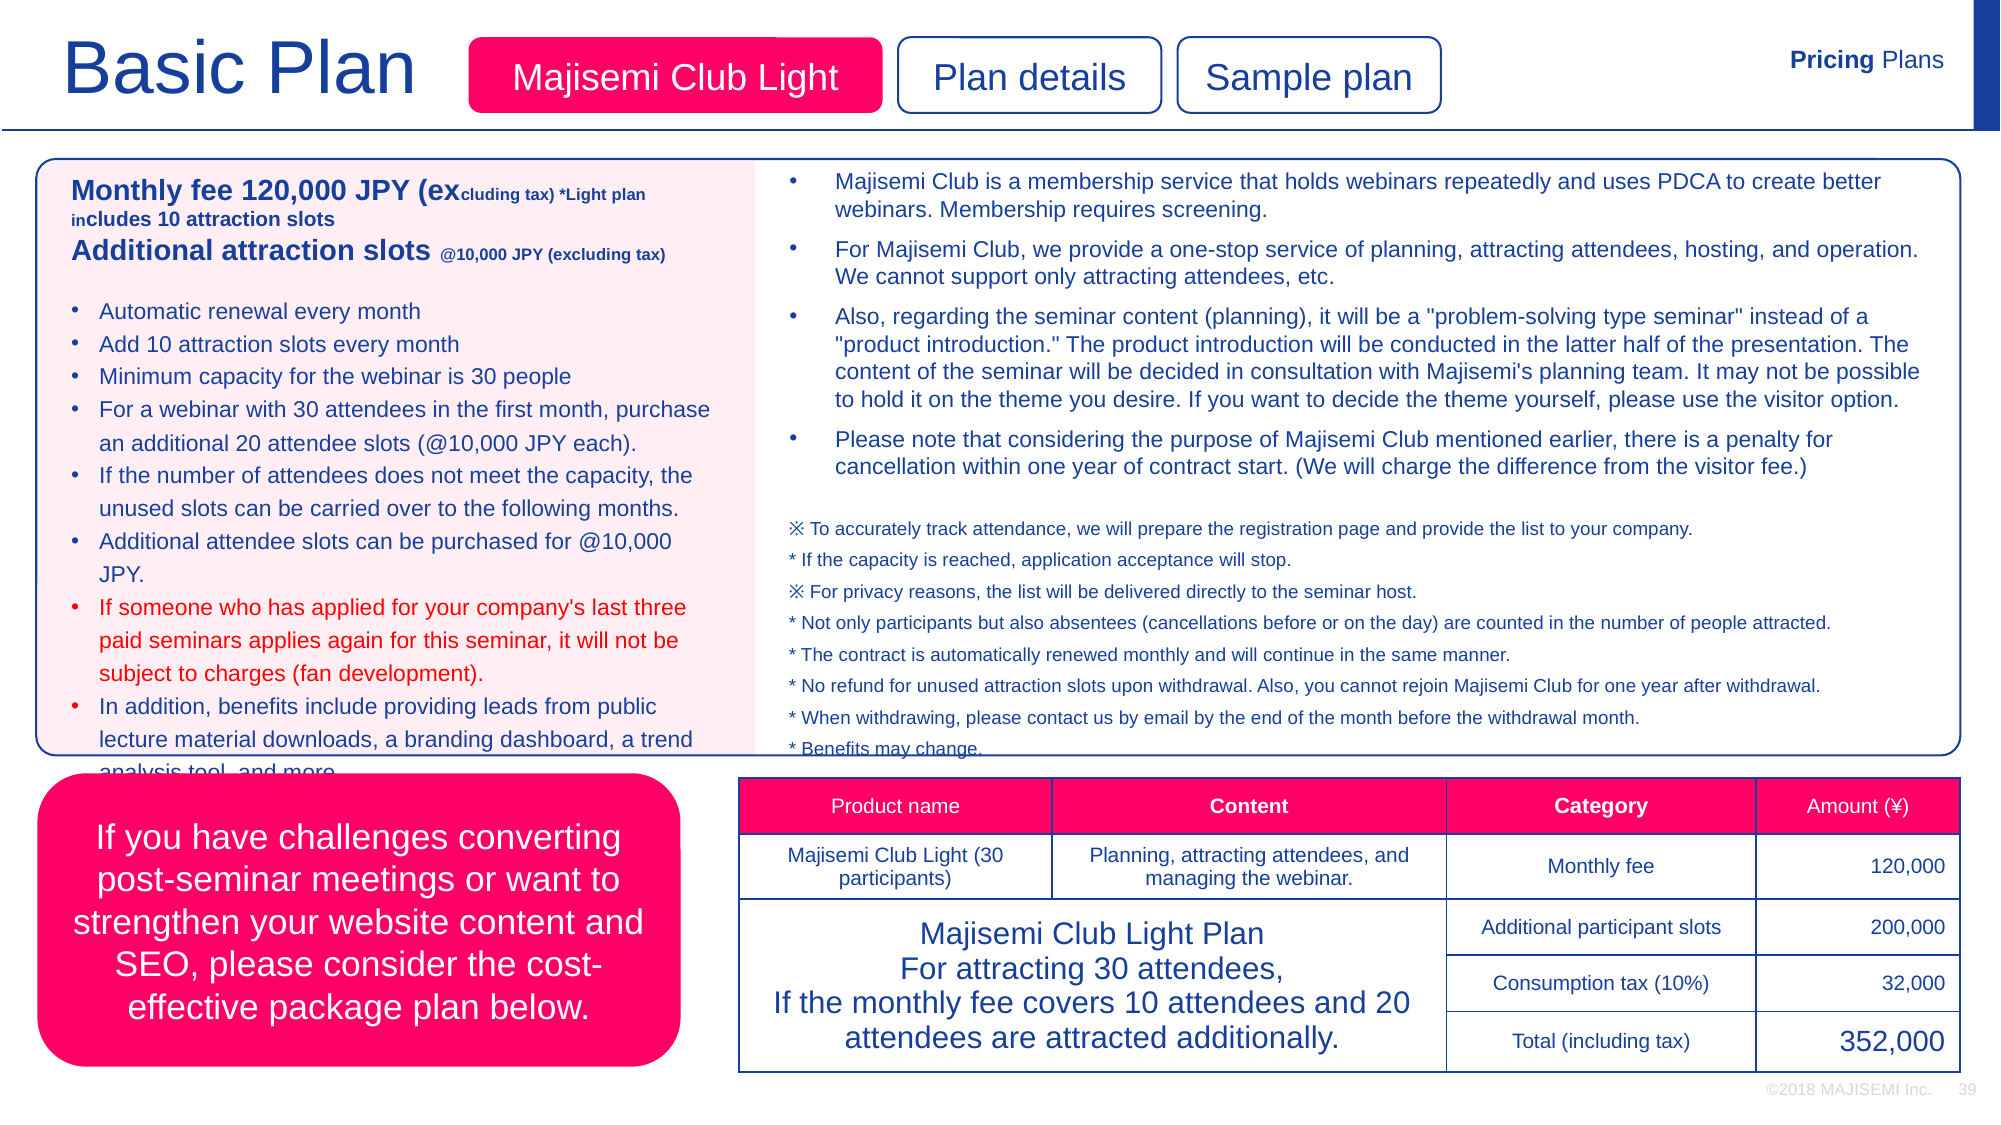

Basic Plan
Pricing Plans
Sample plan
Majisemi Club Light
Plan details

Majisemi Club is a membership service that holds webinars repeatedly and uses PDCA to create better webinars. Membership requires screening.
For Majisemi Club, we provide a one-stop service of planning, attracting attendees, hosting, and operation. We cannot support only attracting attendees, etc.
Also, regarding the seminar content (planning), it will be a "problem-solving type seminar" instead of a "product introduction." The product introduction will be conducted in the latter half of the presentation. The content of the seminar will be decided in consultation with Majisemi's planning team. It may not be possible to hold it on the theme you desire. If you want to decide the theme yourself, please use the visitor option.
Please note that considering the purpose of Majisemi Club mentioned earlier, there is a penalty for cancellation within one year of contract start. (We will charge the difference from the visitor fee.)
Monthly fee 120,000 JPY (excluding tax) *Light plan includes 10 attraction slots
Additional attraction slots @10,000 JPY (excluding tax)
Automatic renewal every month
Add 10 attraction slots every month
Minimum capacity for the webinar is 30 people
For a webinar with 30 attendees in the first month, purchase an additional 20 attendee slots (@10,000 JPY each).
If the number of attendees does not meet the capacity, the unused slots can be carried over to the following months.
Additional attendee slots can be purchased for @10,000 JPY.
If someone who has applied for your company's last three paid seminars applies again for this seminar, it will not be subject to charges (fan development).
In addition, benefits include providing leads from public lecture material downloads, a branding dashboard, a trend analysis tool, and more.
※ To accurately track attendance, we will prepare the registration page and provide the list to your company.
* If the capacity is reached, application acceptance will stop.
※ For privacy reasons, the list will be delivered directly to the seminar host.
* Not only participants but also absentees (cancellations before or on the day) are counted in the number of people attracted.
* The contract is automatically renewed monthly and will continue in the same manner.
* No refund for unused attraction slots upon withdrawal. Also, you cannot rejoin Majisemi Club for one year after withdrawal.
* When withdrawing, please contact us by email by the end of the month before the withdrawal month.
* Benefits may change.
If you have challenges converting post-seminar meetings or want to strengthen your website content and SEO, please consider the cost-effective package plan below.
| Product name | Content | Category | Amount (¥) |
| --- | --- | --- | --- |
| Majisemi Club Light (30 participants) | Planning, attracting attendees, and managing the webinar. | Monthly fee | 120,000 |
| Majisemi Club Light Plan For attracting 30 attendees, If the monthly fee covers 10 attendees and 20 attendees are attracted additionally. |  | Additional participant slots | 200,000 |
|  |  | Consumption tax (10%) | 32,000 |
|  |  | Total (including tax) | 352,000 |
©2018 MAJISEMI Inc.
39